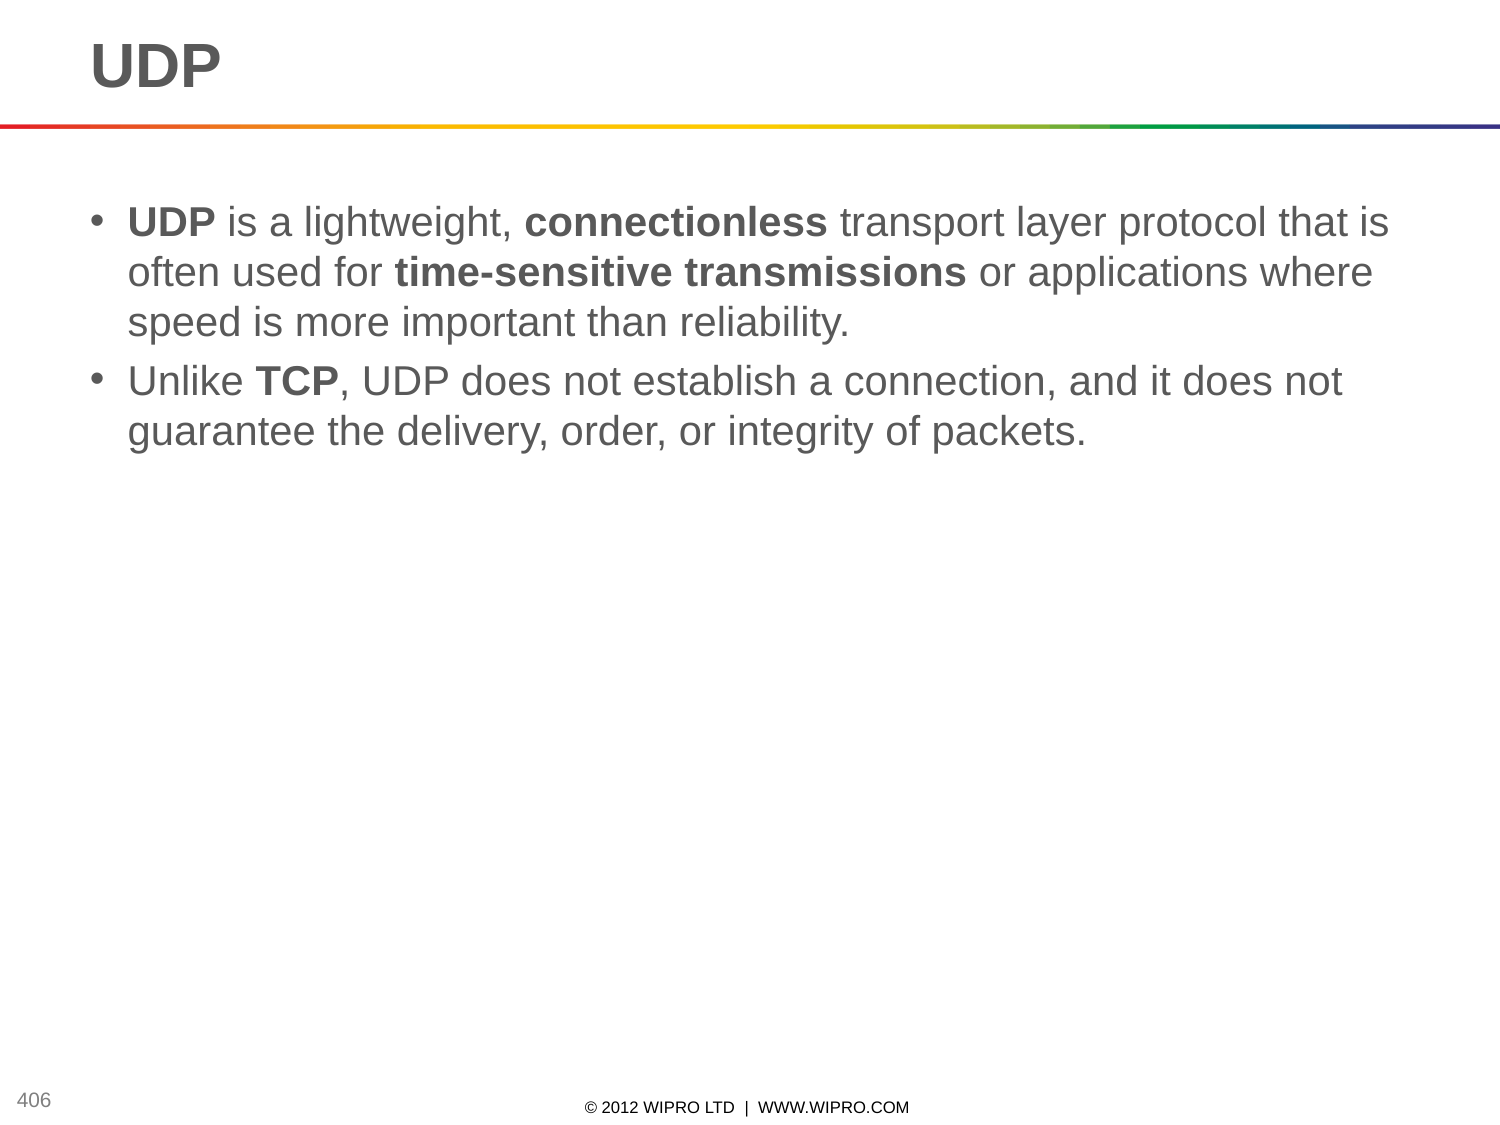

# UDP
UDP is a lightweight, connectionless transport layer protocol that is often used for time-sensitive transmissions or applications where speed is more important than reliability.
Unlike TCP, UDP does not establish a connection, and it does not guarantee the delivery, order, or integrity of packets.